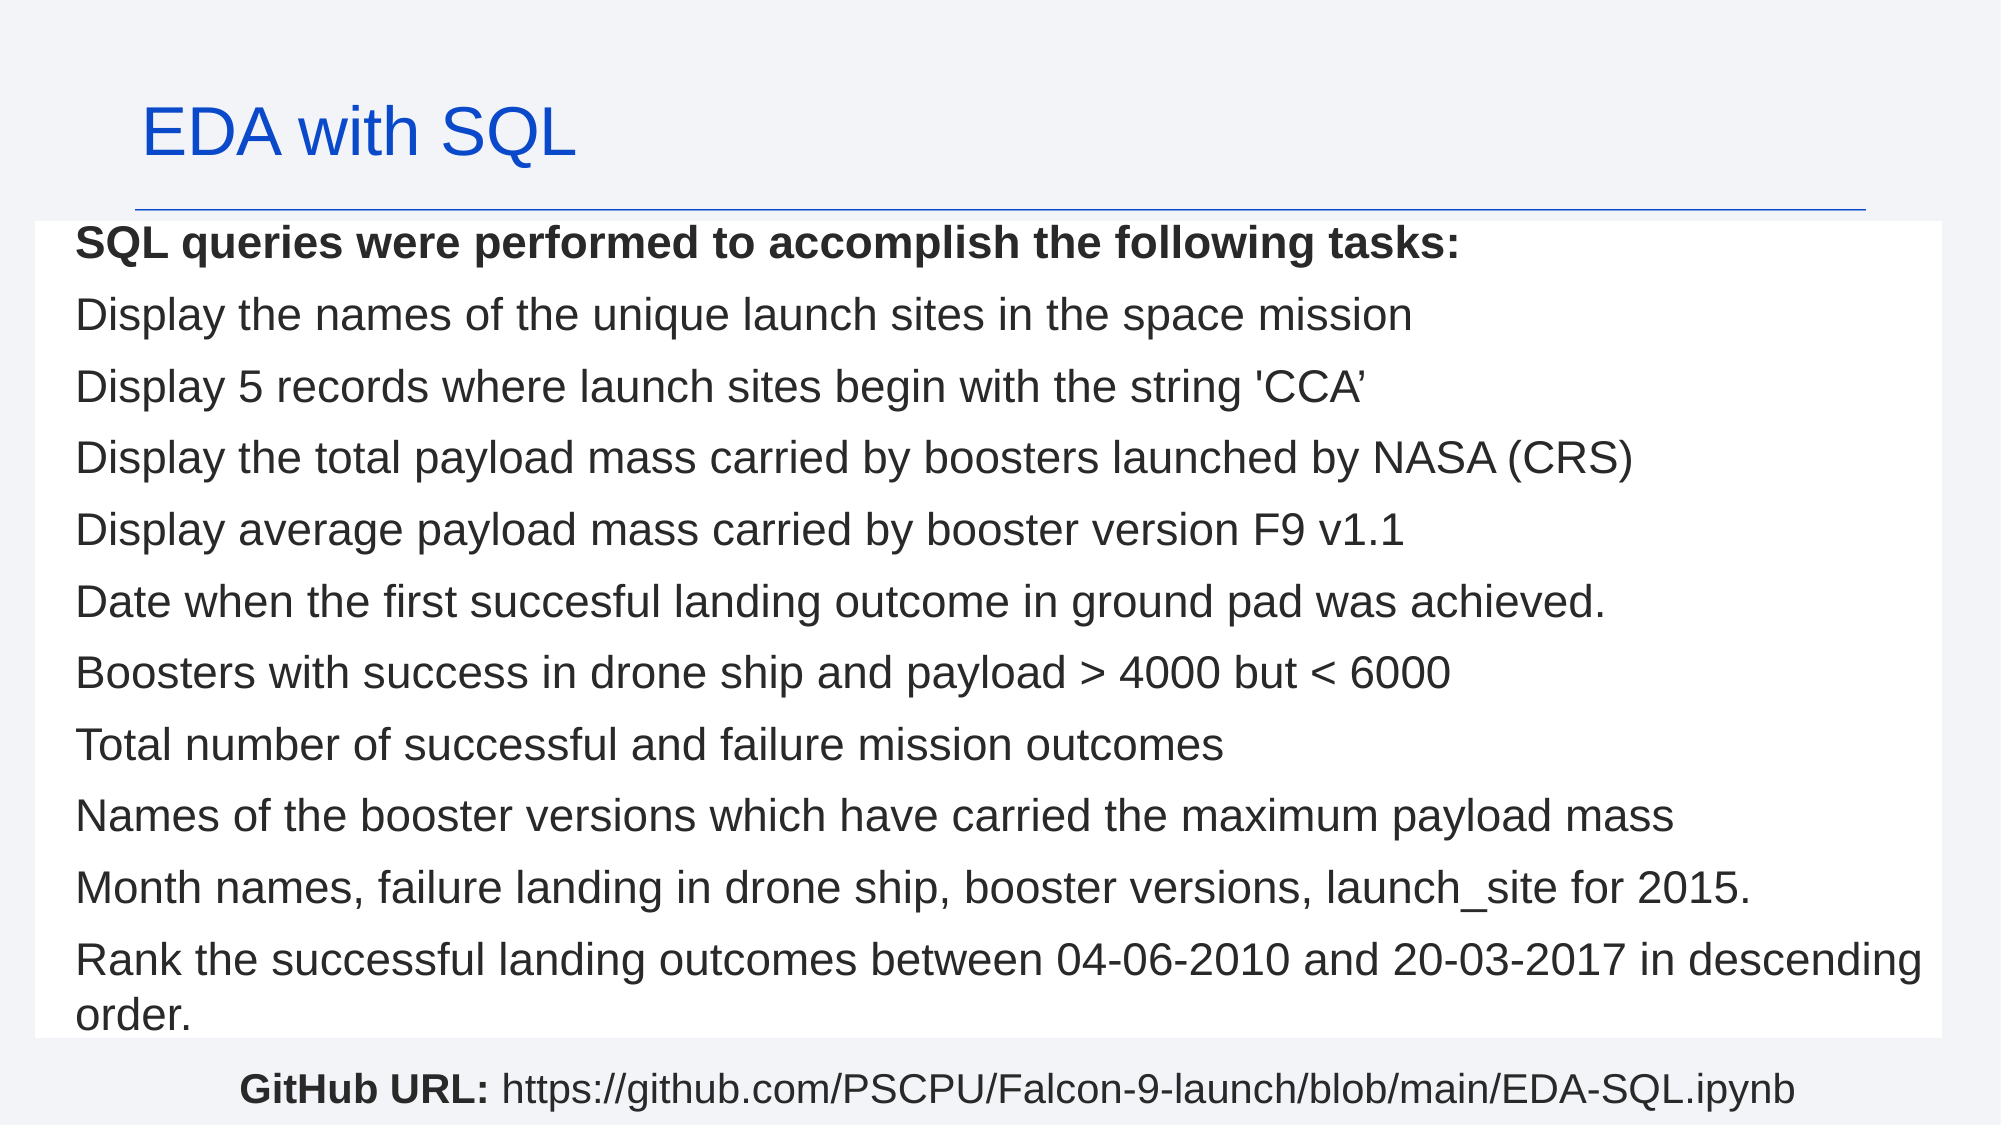

EDA with SQL
SQL queries were performed to accomplish the following tasks:
Display the names of the unique launch sites in the space mission
Display 5 records where launch sites begin with the string 'CCA’
Display the total payload mass carried by boosters launched by NASA (CRS)
Display average payload mass carried by booster version F9 v1.1
Date when the first succesful landing outcome in ground pad was achieved.
Boosters with success in drone ship and payload > 4000 but < 6000
Total number of successful and failure mission outcomes
Names of the booster versions which have carried the maximum payload mass
Month names, failure landing in drone ship, booster versions, launch_site for 2015.
Rank the successful landing outcomes between 04-06-2010 and 20-03-2017 in descending order.

12
GitHub URL: https://github.com/PSCPU/Falcon-9-launch/blob/main/EDA-SQL.ipynb